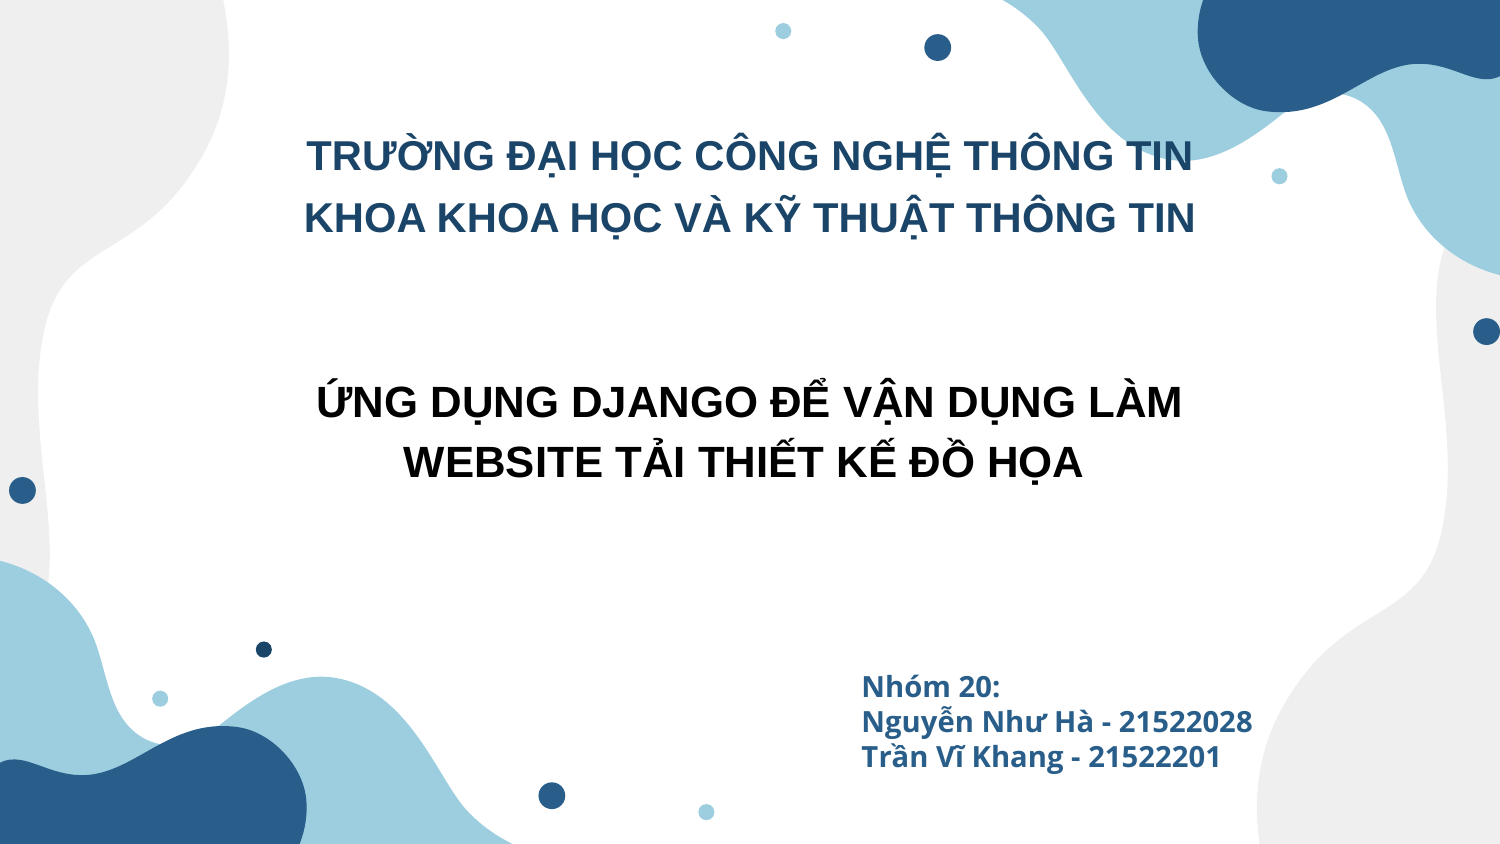

# TRƯỜNG ĐẠI HỌC CÔNG NGHỆ THÔNG TIN
KHOA KHOA HỌC VÀ KỸ THUẬT THÔNG TIN
ỨNG DỤNG DJANGO ĐỂ VẬN DỤNG LÀM WEBSITE TẢI THIẾT KẾ ĐỒ HỌA
Nhóm 20:
Nguyễn Như Hà - 21522028
Trần Vĩ Khang - 21522201